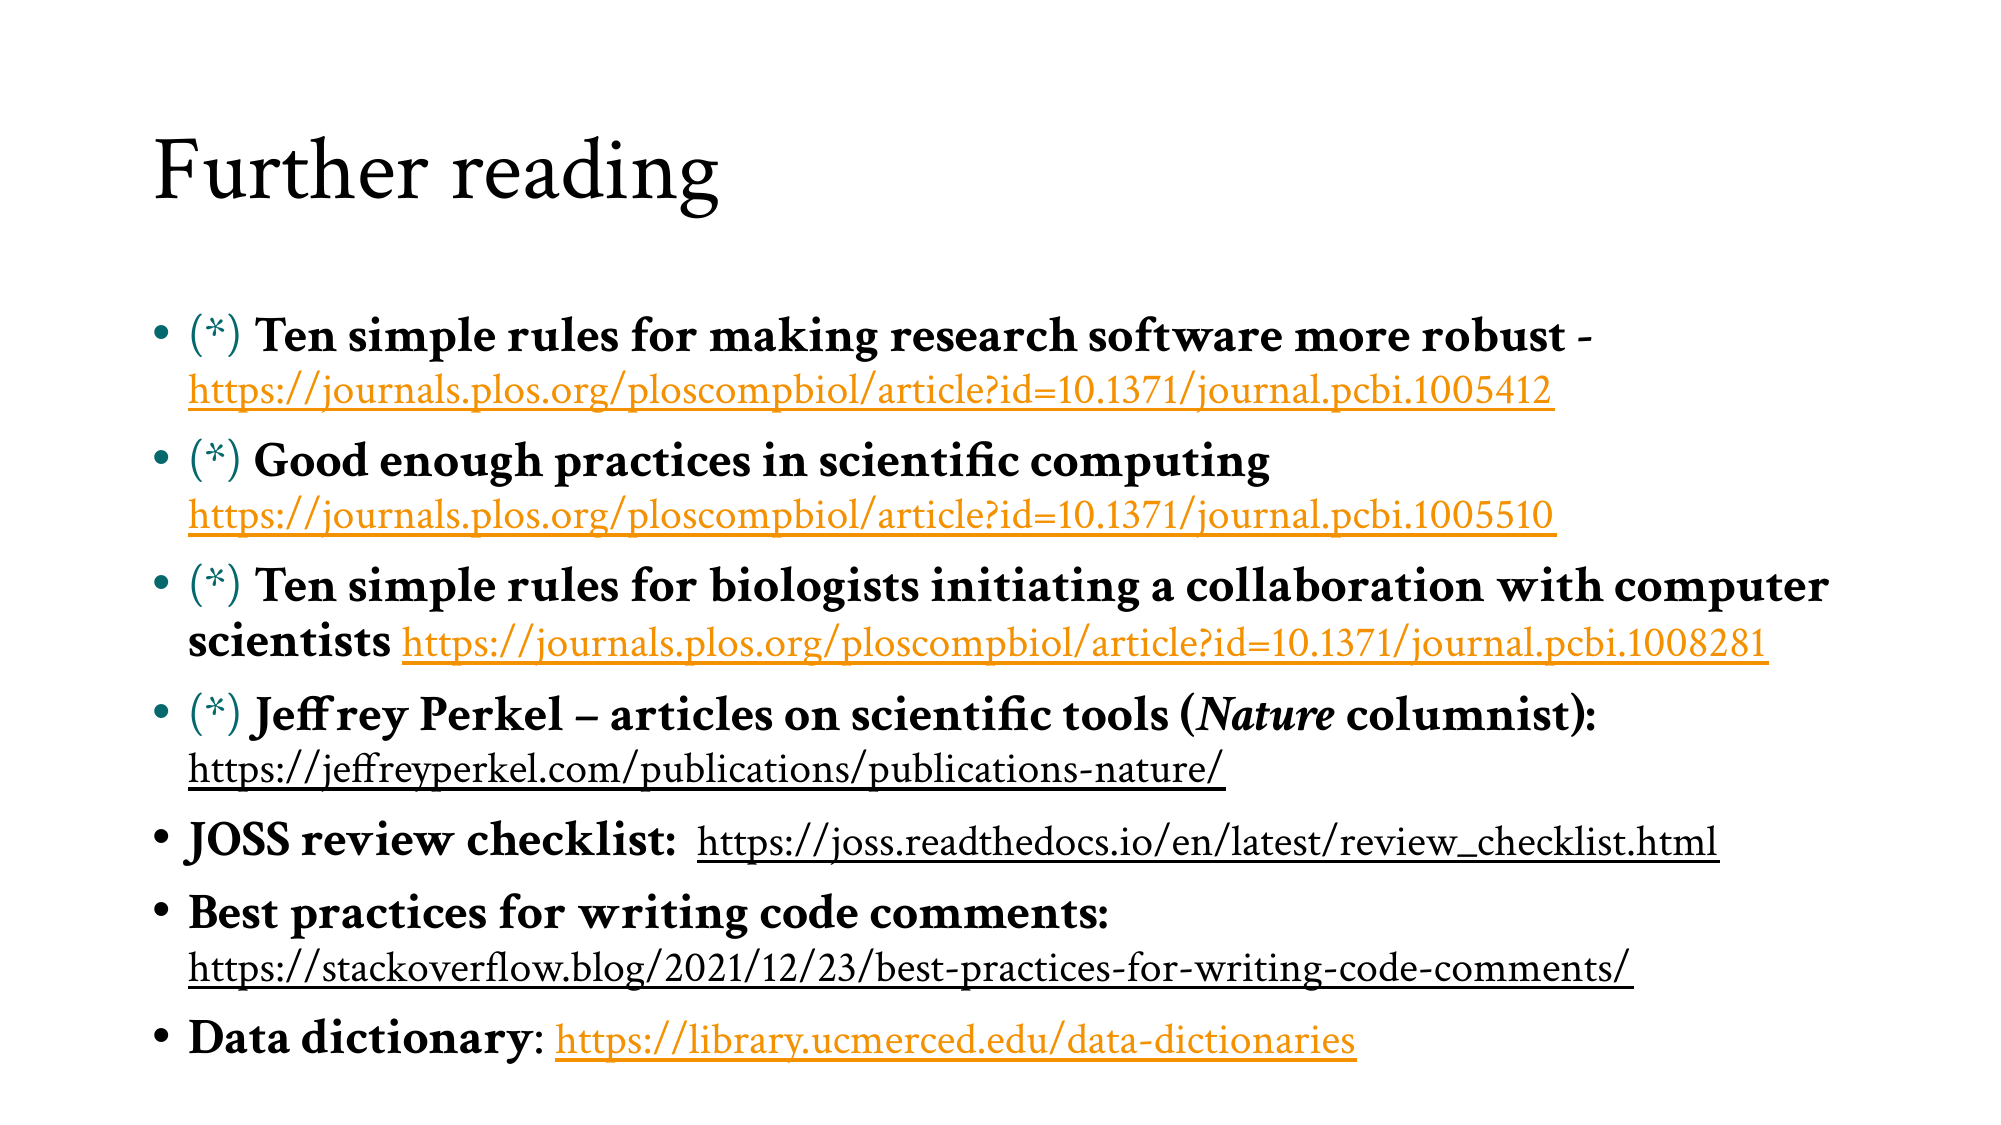

# Further reading
(*) Ten simple rules for making research software more robust - https://journals.plos.org/ploscompbiol/article?id=10.1371/journal.pcbi.1005412
(*) Good enough practices in scientific computing https://journals.plos.org/ploscompbiol/article?id=10.1371/journal.pcbi.1005510
(*) Ten simple rules for biologists initiating a collaboration with computer scientists https://journals.plos.org/ploscompbiol/article?id=10.1371/journal.pcbi.1008281
(*) Jeffrey Perkel – articles on scientific tools (Nature columnist): https://jeffreyperkel.com/publications/publications-nature/
JOSS review checklist:  https://joss.readthedocs.io/en/latest/review_checklist.html
Best practices for writing code comments: https://stackoverflow.blog/2021/12/23/best-practices-for-writing-code-comments/
Data dictionary: https://library.ucmerced.edu/data-dictionaries